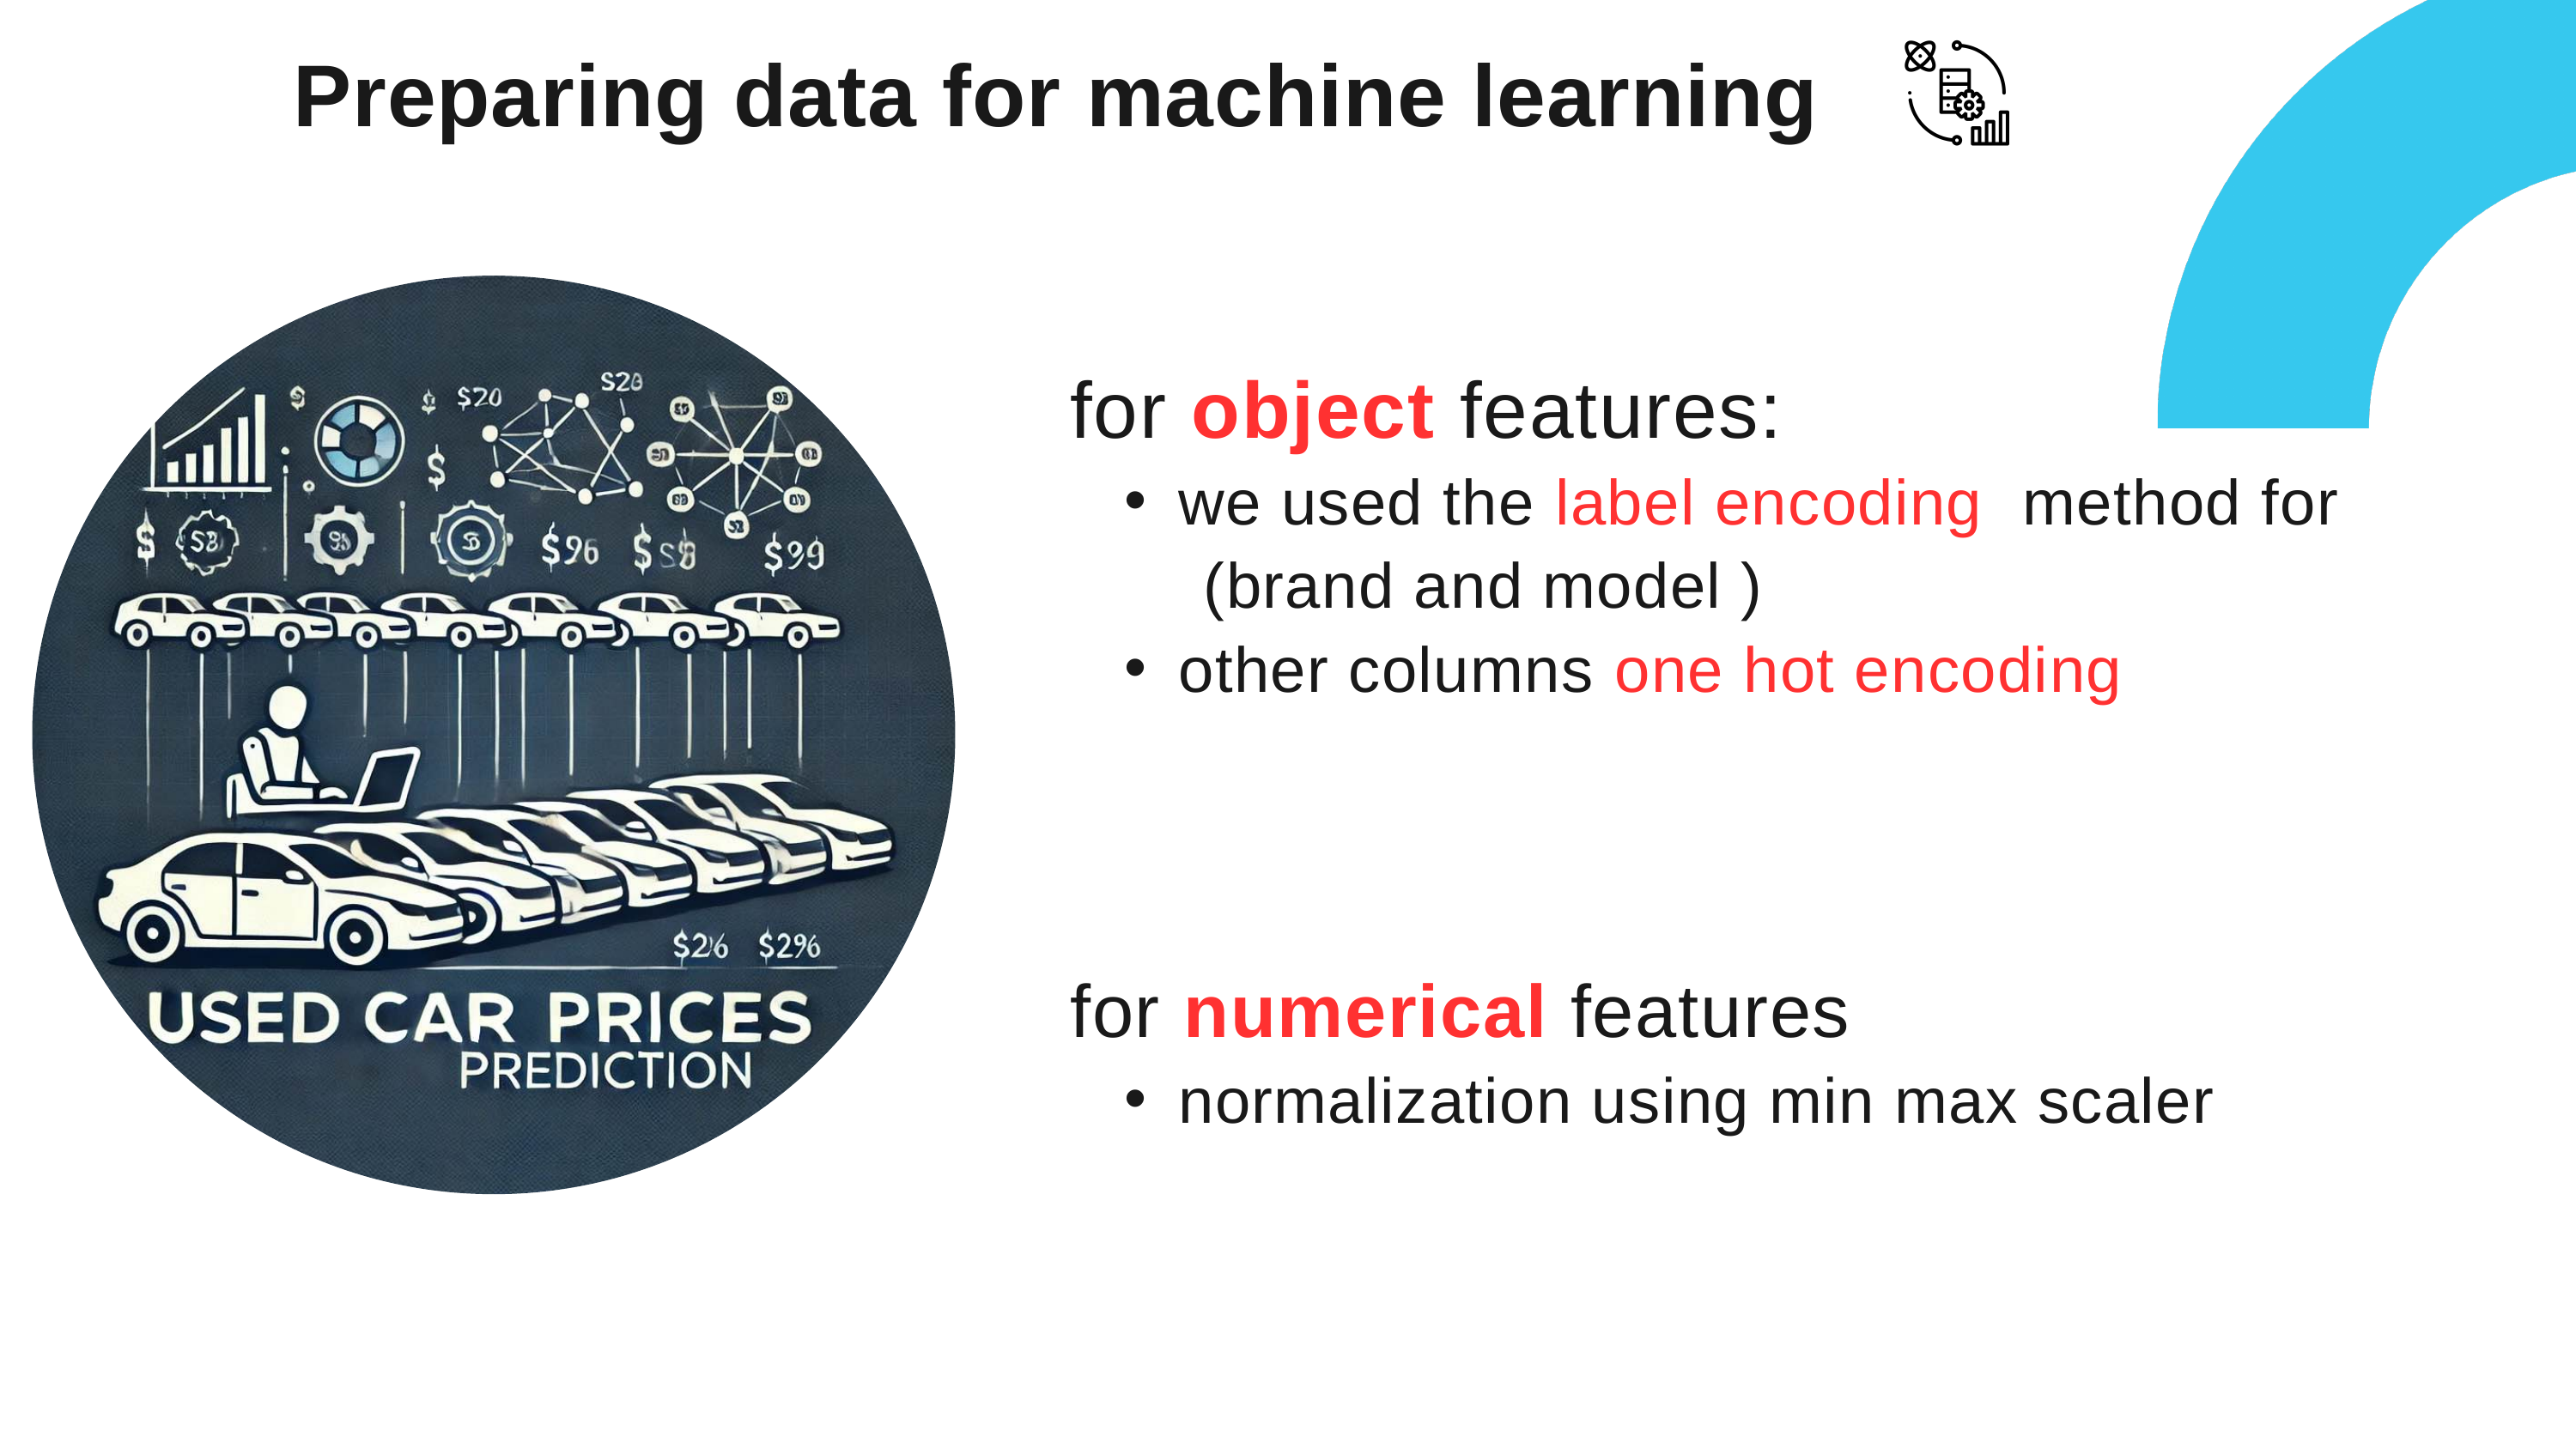

Preparing data for machine learning

for object features:
we used the label encoding  method for
       (brand and model )
other columns one hot encoding

for numerical features
normalization using min max scaler